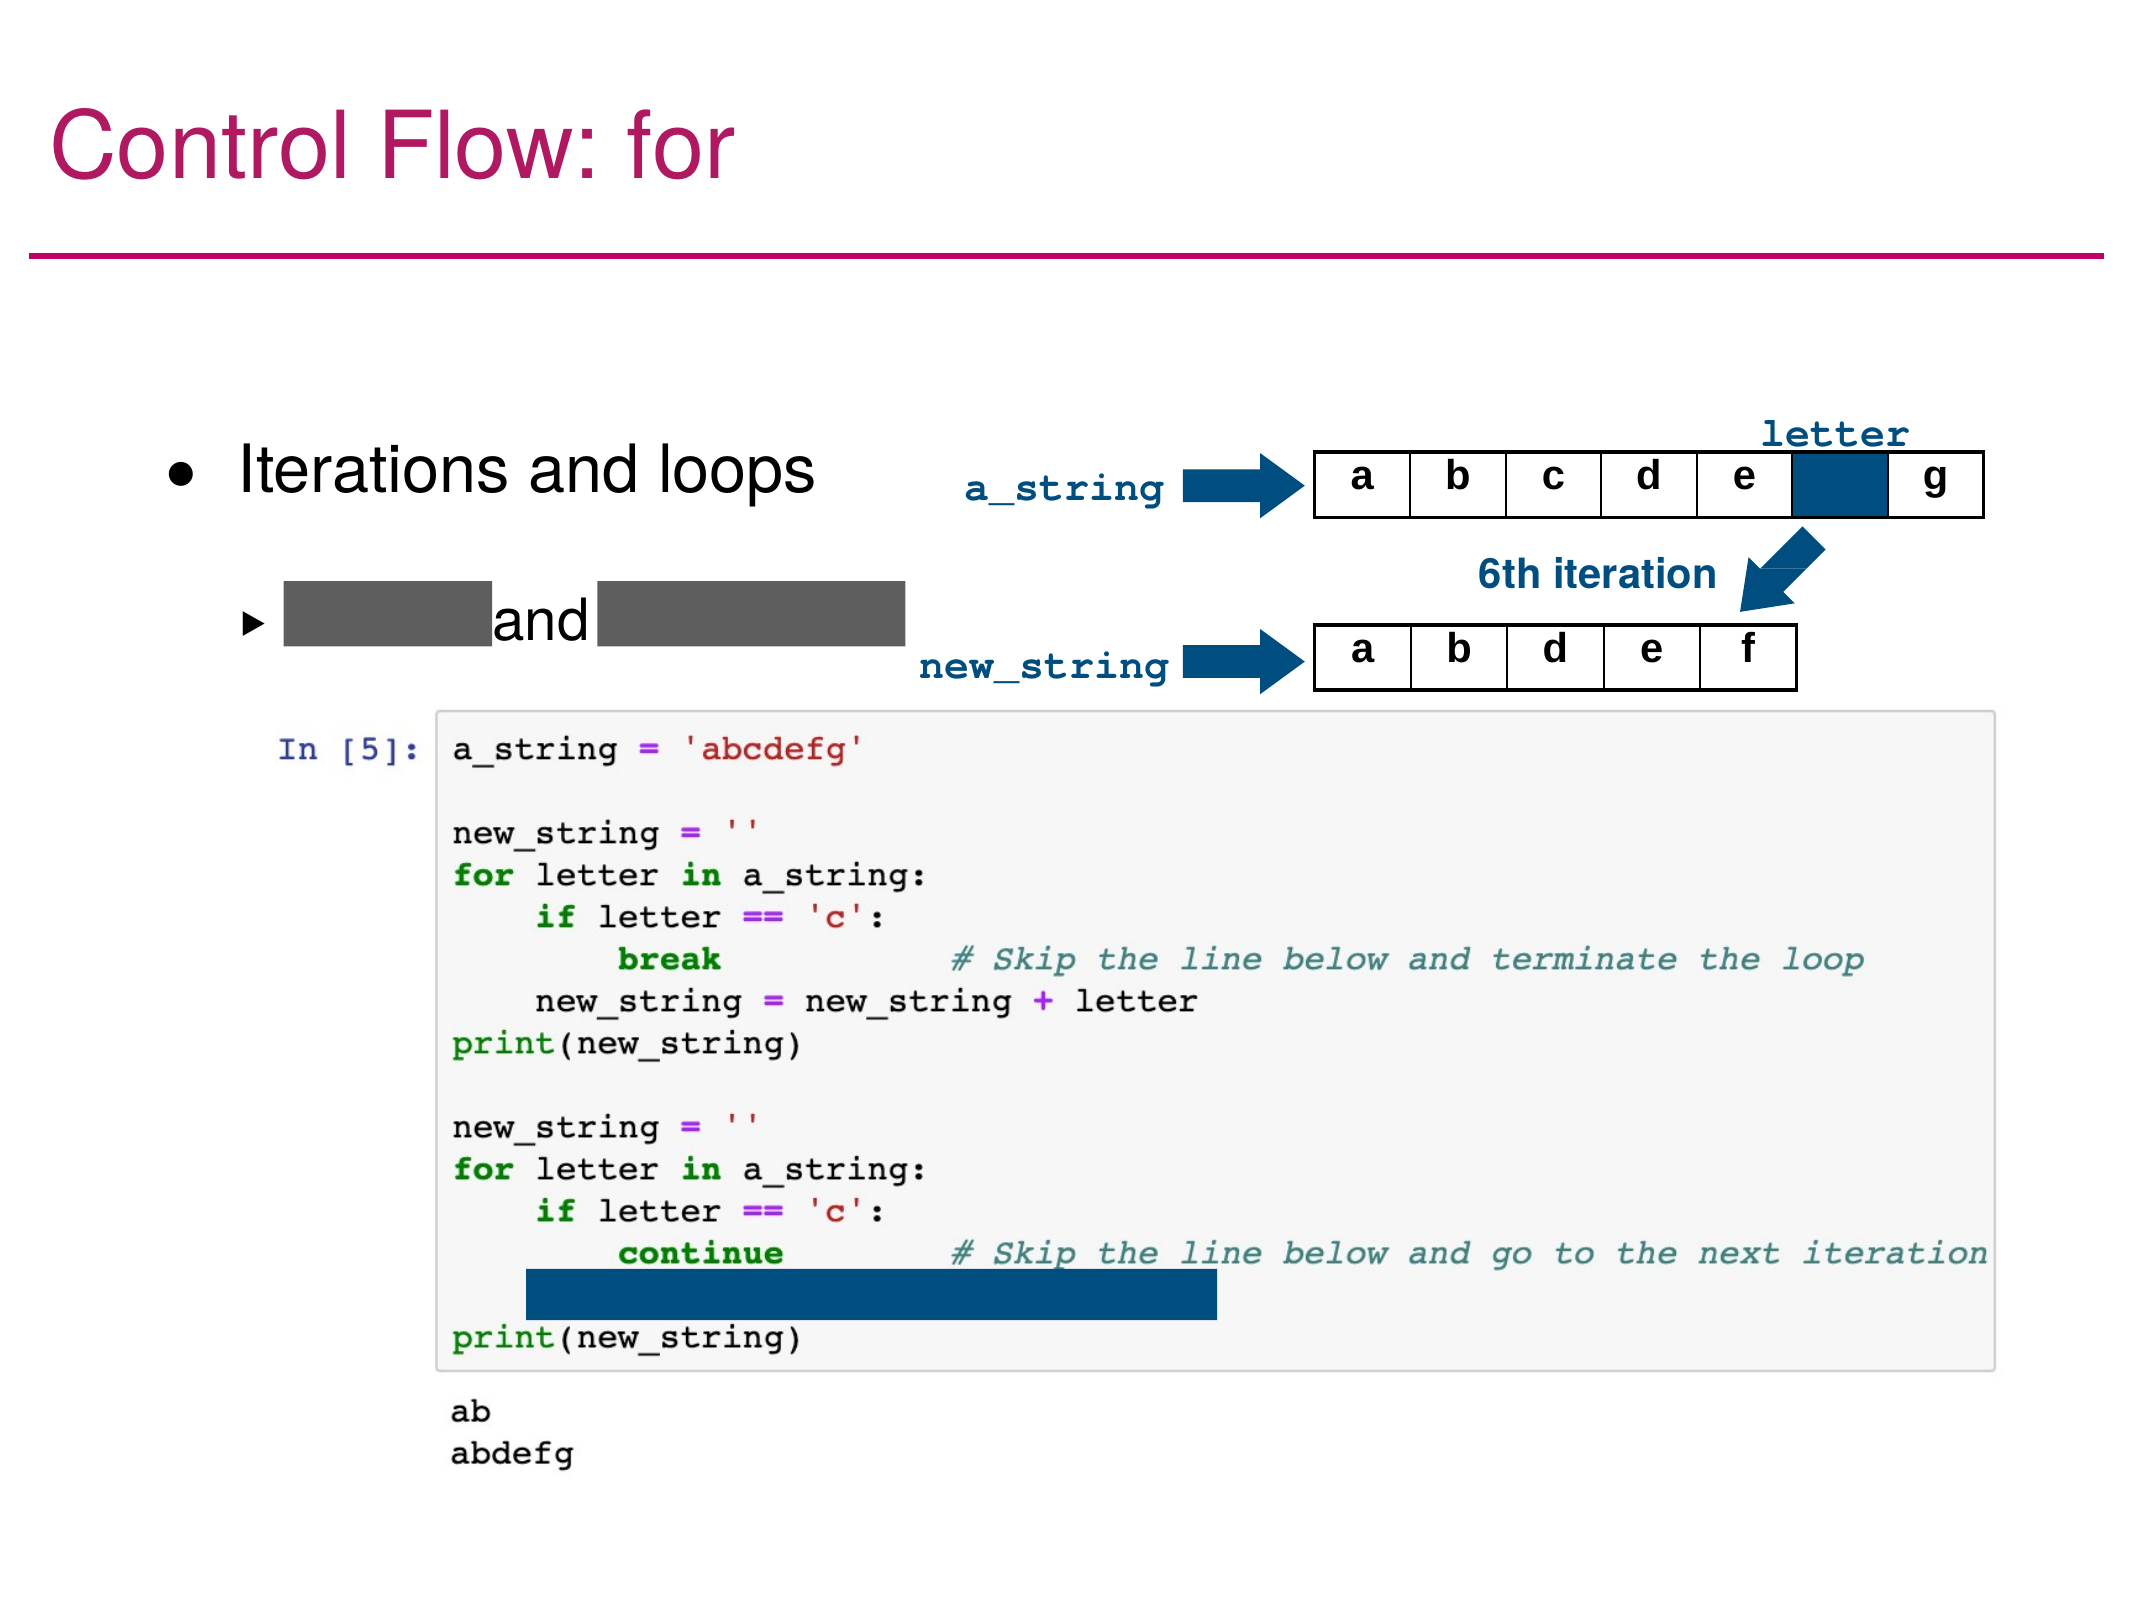

# Control Flow: for

letter
Iterations and loops
| a | b | c | d | e |  | g |
| --- | --- | --- | --- | --- | --- | --- |

f
a_string

6th iteration
‣
break

continue

and
| a | b | d | e | f |
| --- | --- | --- | --- | --- |

new_string